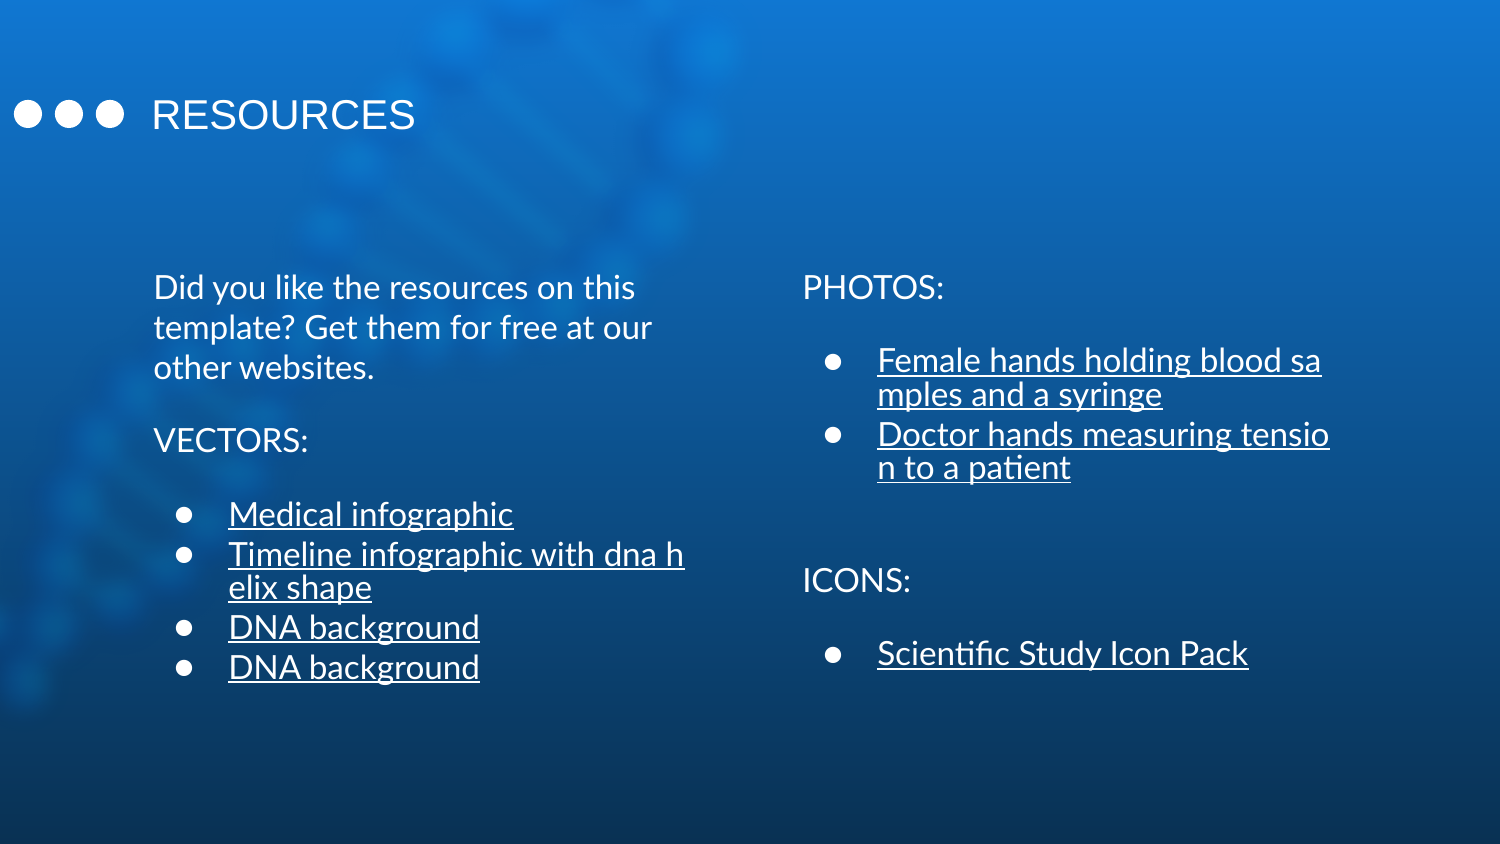

# RESOURCES
Did you like the resources on this template? Get them for free at our other websites.
VECTORS:
Medical infographic
Timeline infographic with dna helix shape
DNA background
DNA background

PHOTOS:
Female hands holding blood samples and a syringe
Doctor hands measuring tension to a patient

ICONS:
Scientific Study Icon Pack